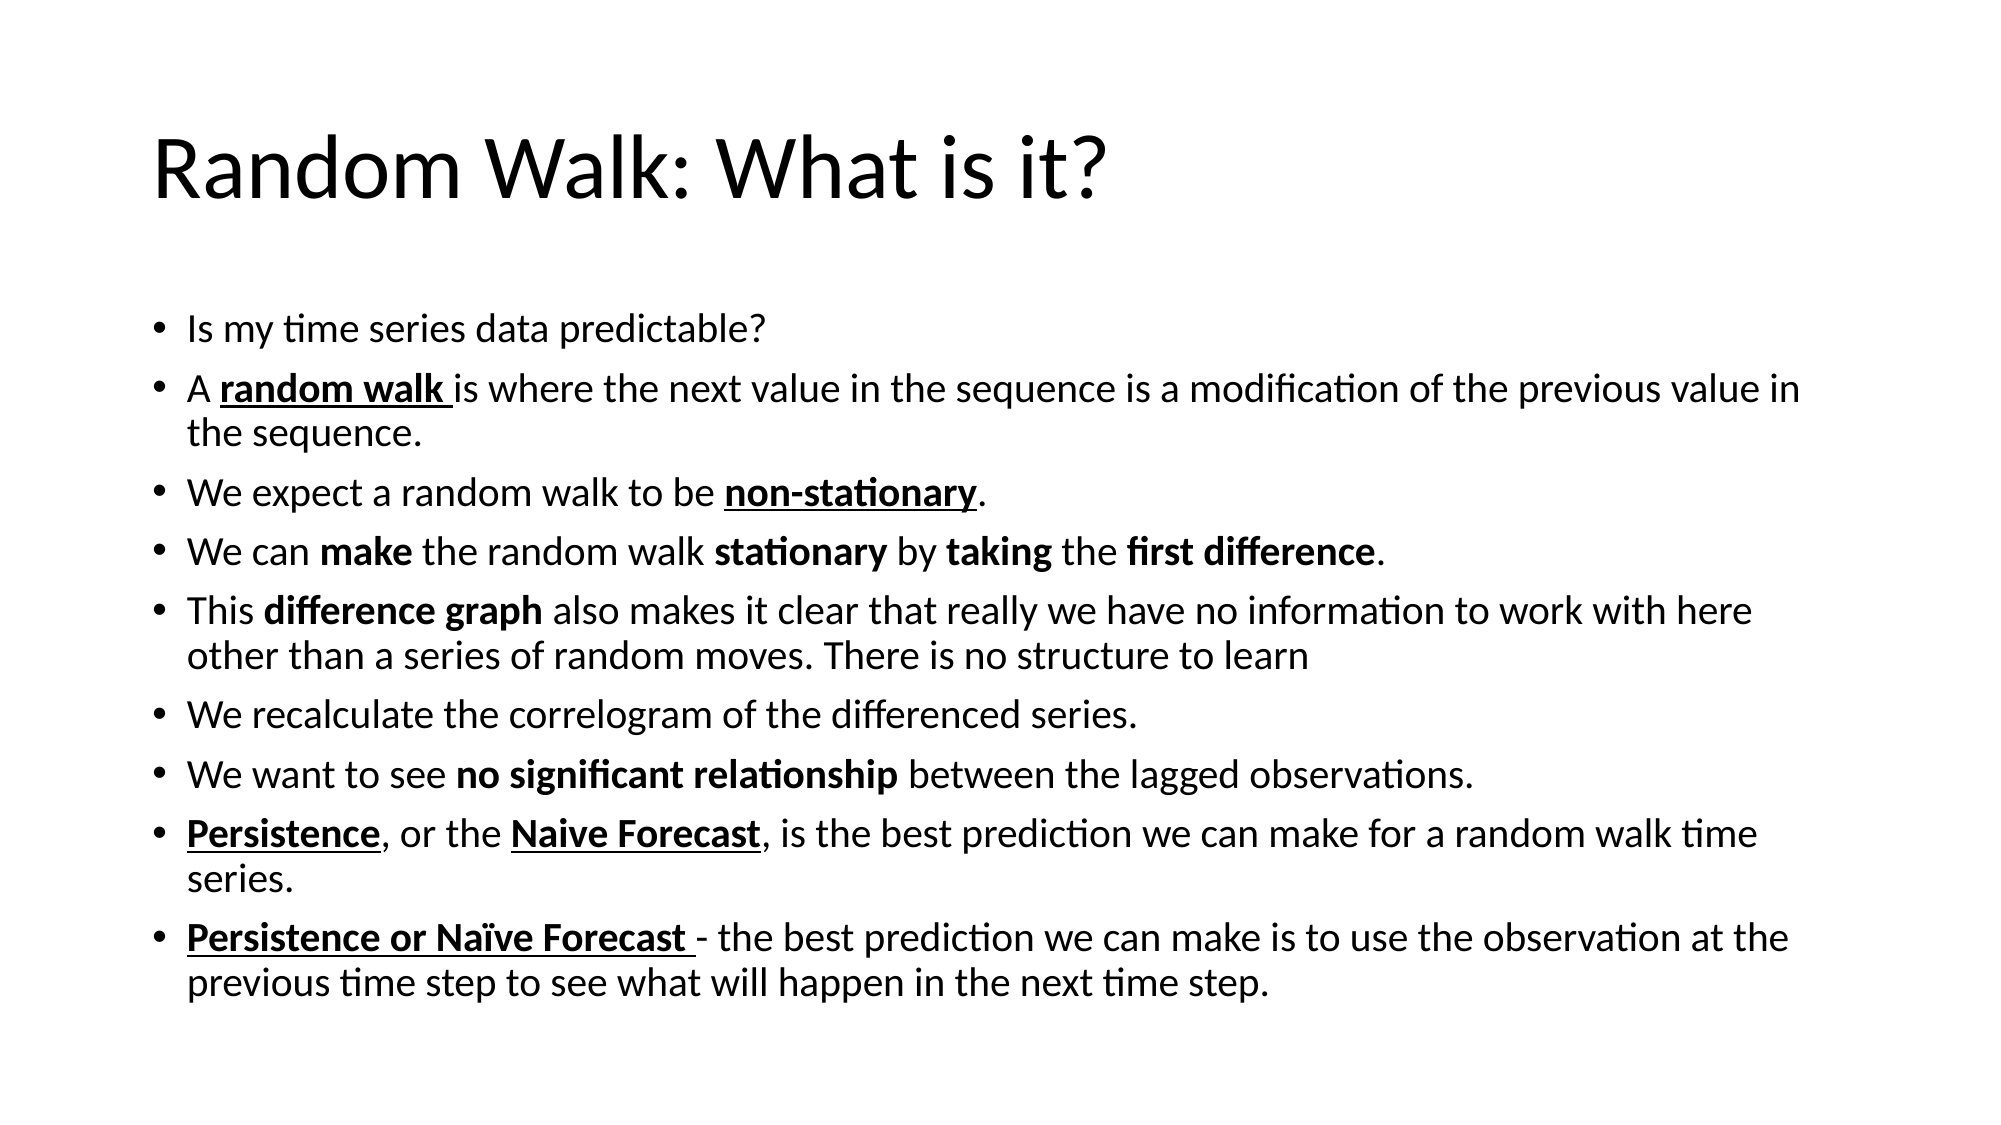

# Random Walk: What is it?
Is my time series data predictable?
A random walk is where the next value in the sequence is a modification of the previous value in the sequence.
We expect a random walk to be non-stationary.
We can make the random walk stationary by taking the first difference.
This difference graph also makes it clear that really we have no information to work with here other than a series of random moves. There is no structure to learn
We recalculate the correlogram of the differenced series.
We want to see no significant relationship between the lagged observations.
Persistence, or the Naive Forecast, is the best prediction we can make for a random walk time series.
Persistence or Naïve Forecast - the best prediction we can make is to use the observation at the previous time step to see what will happen in the next time step.